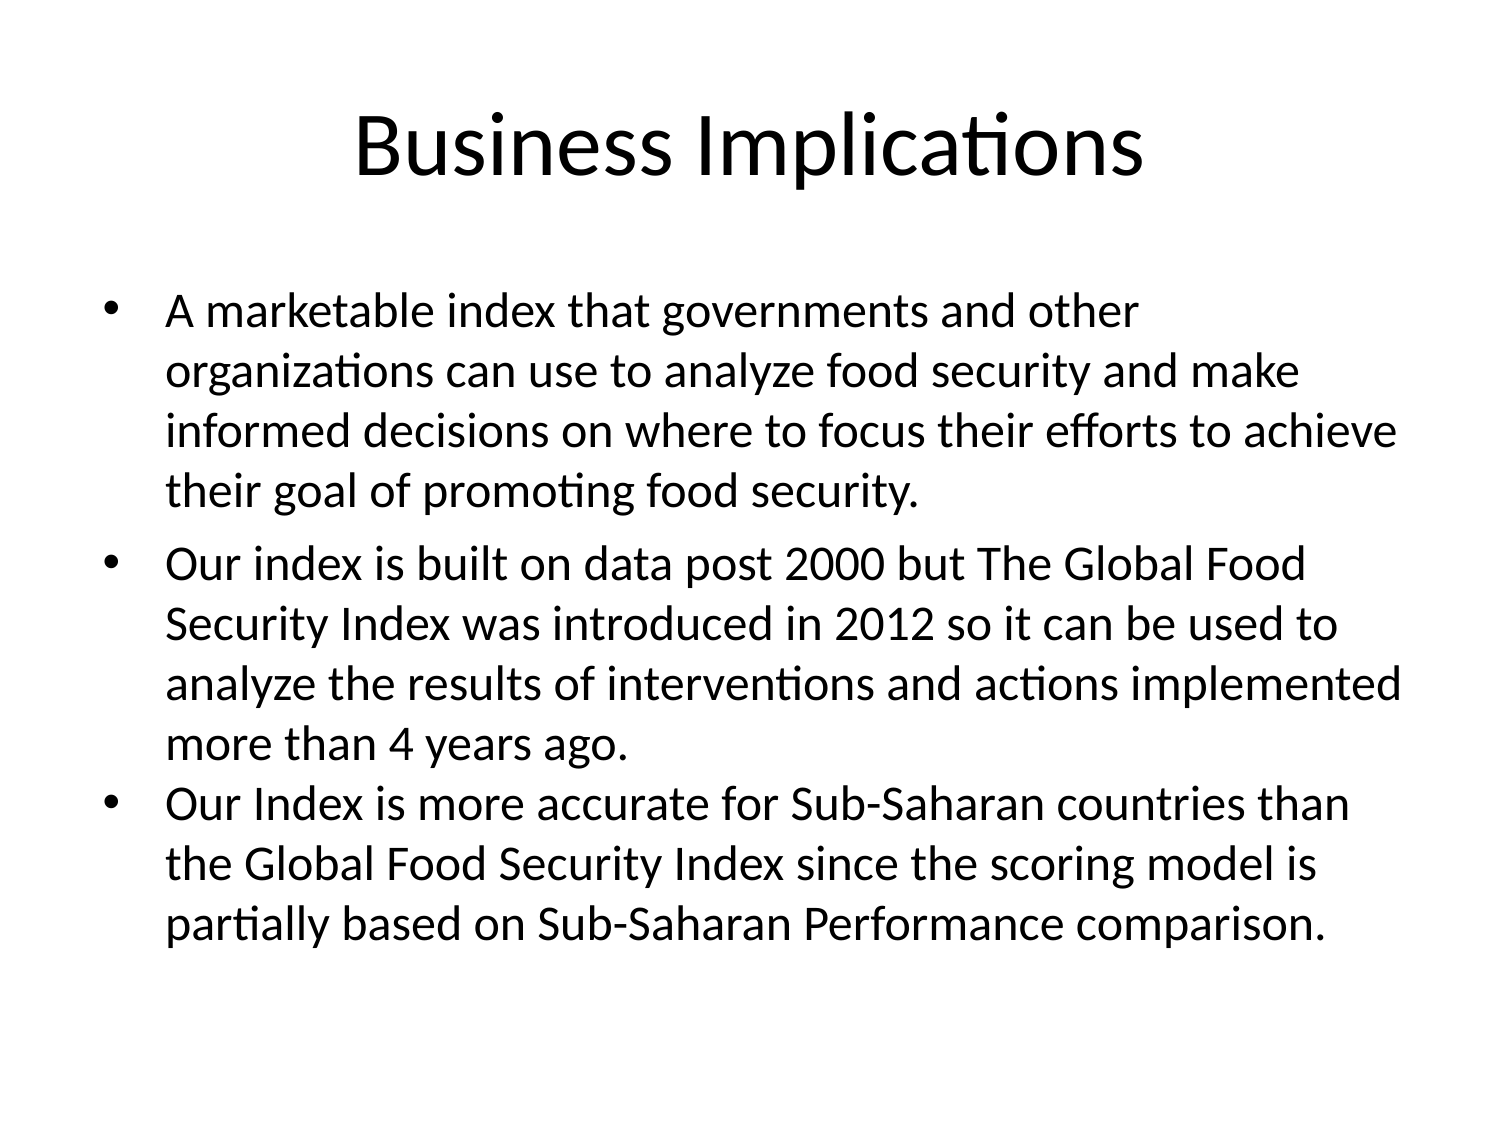

# Business Implications
A marketable index that governments and other organizations can use to analyze food security and make informed decisions on where to focus their efforts to achieve their goal of promoting food security.
Our index is built on data post 2000 but The Global Food Security Index was introduced in 2012 so it can be used to analyze the results of interventions and actions implemented more than 4 years ago.
Our Index is more accurate for Sub-Saharan countries than the Global Food Security Index since the scoring model is partially based on Sub-Saharan Performance comparison.